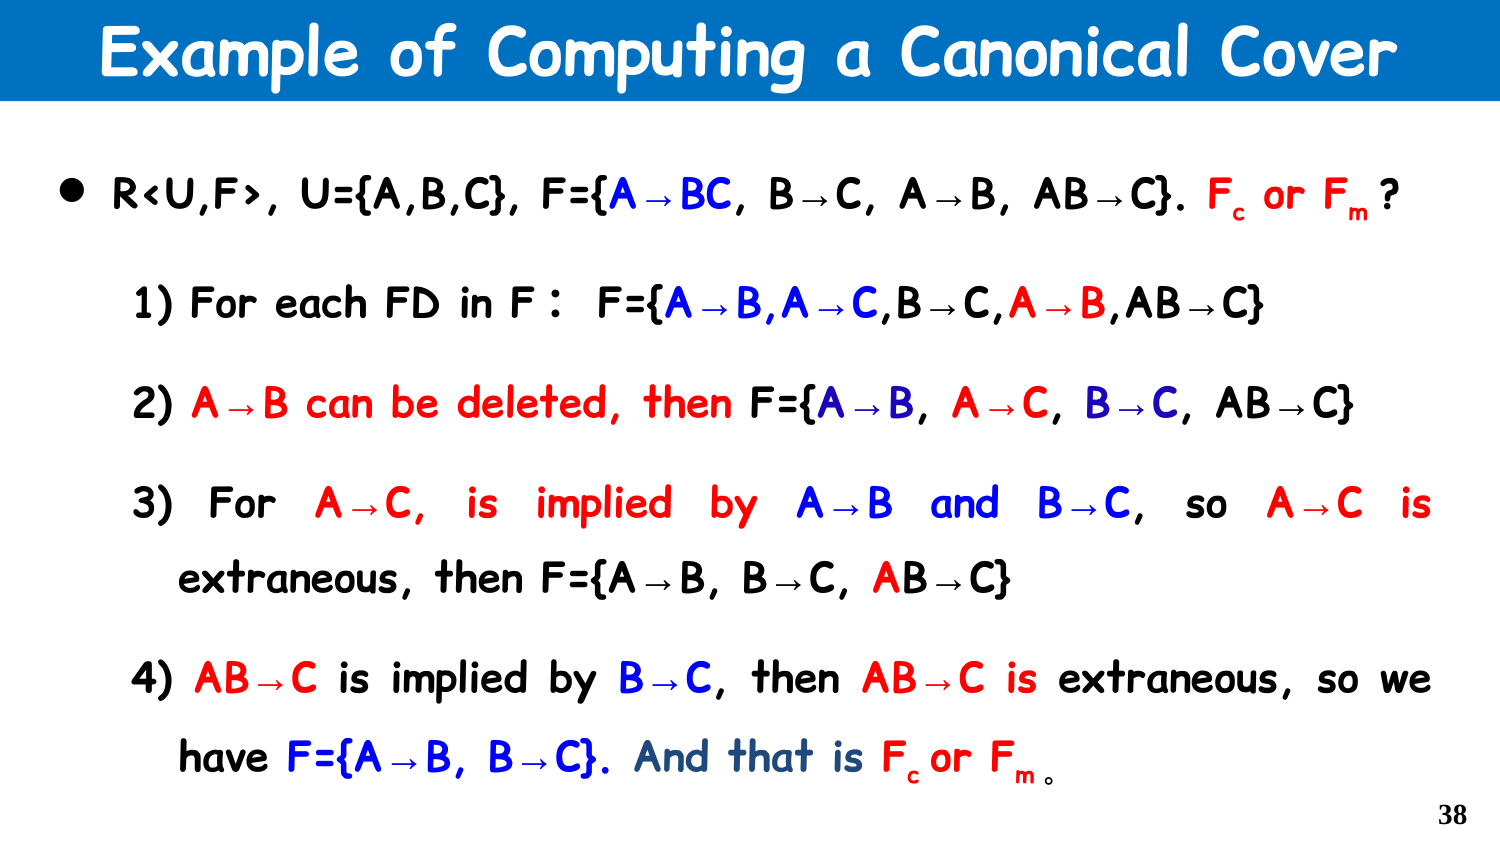

# Example of Computing a Canonical Cover
R<U,F>, U={A,B,C}, F={A→BC, B→C, A→B, AB→C}. Fc or Fm ?
1) For each FD in F：F={A→B,A→C,B→C,A→B,AB→C}
2) A→B can be deleted, then F={A→B, A→C, B→C, AB→C}
3) For A→C, is implied by A→B and B→C, so A→C is extraneous, then F={A→B, B→C, AB→C}
4) AB→C is implied by B→C, then AB→C is extraneous, so we have F={A→B, B→C}. And that is Fc or Fm。